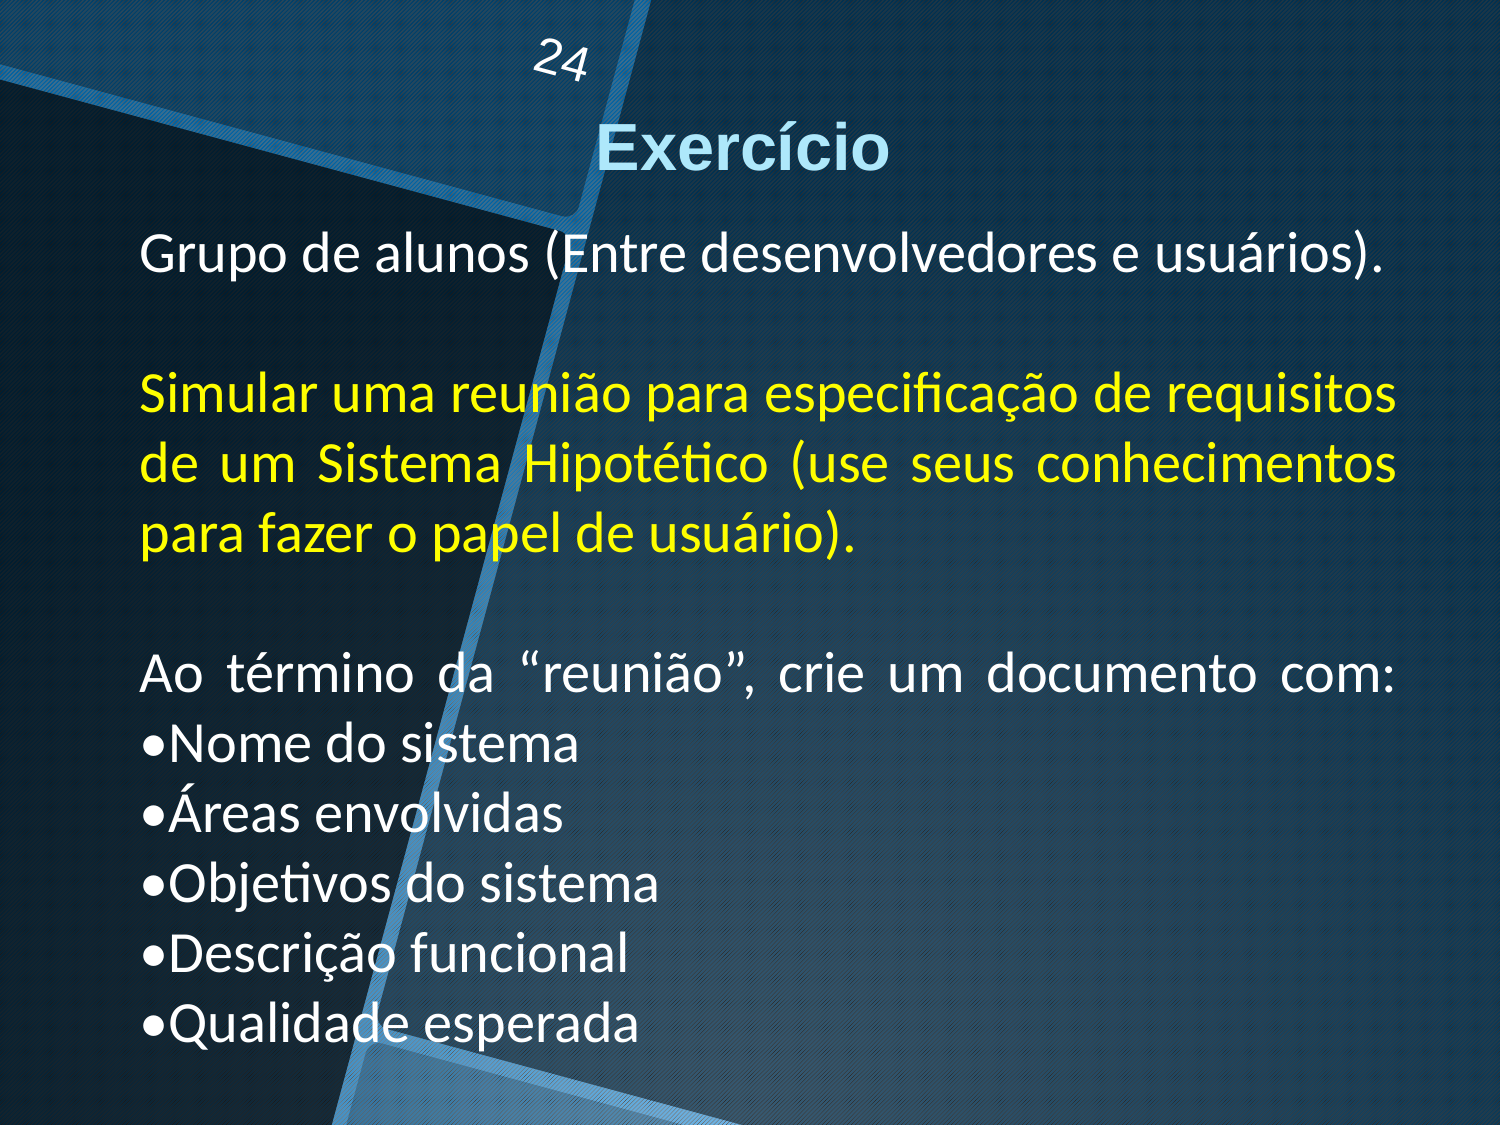

24
Exercício
Grupo de alunos (Entre desenvolvedores e usuários).

Simular uma reunião para especificação de requisitos de um Sistema Hipotético (use seus conhecimentos para fazer o papel de usuário).

Ao término da “reunião”, crie um documento com: •Nome do sistema
•Áreas envolvidas
•Objetivos do sistema
•Descrição funcional
•Qualidade esperada